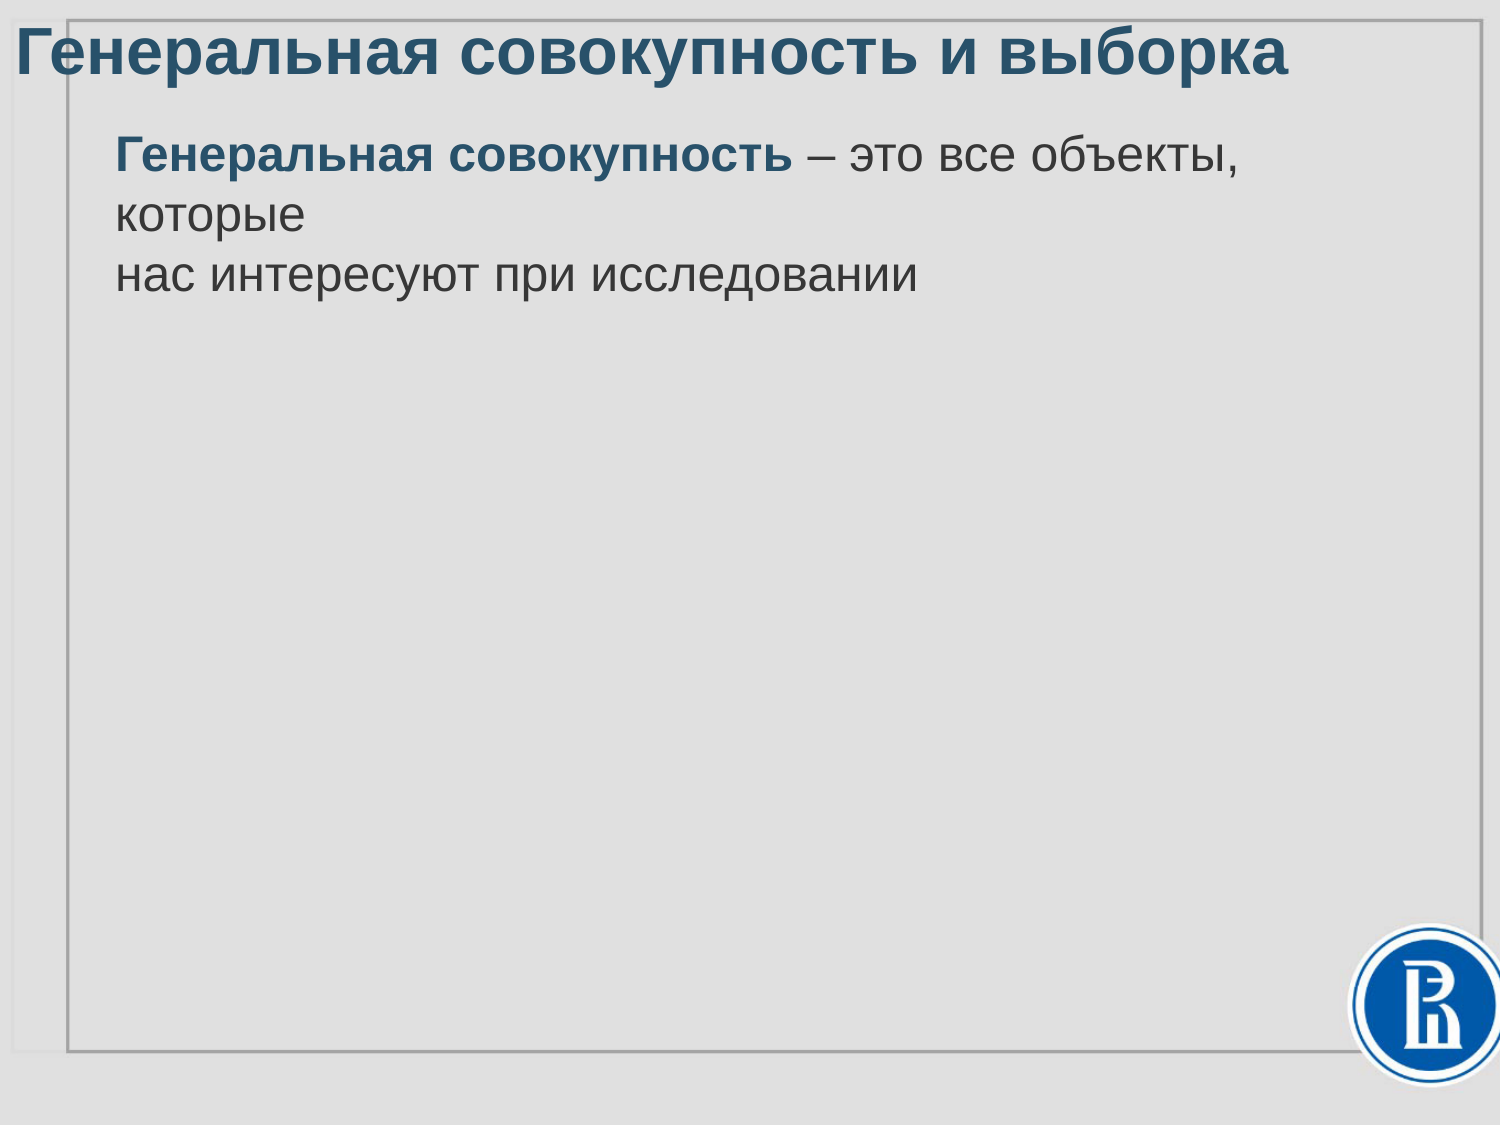

Генеральная совокупность и выборка
Генеральная совокупность – это все объекты, которые
нас интересуют при исследовании